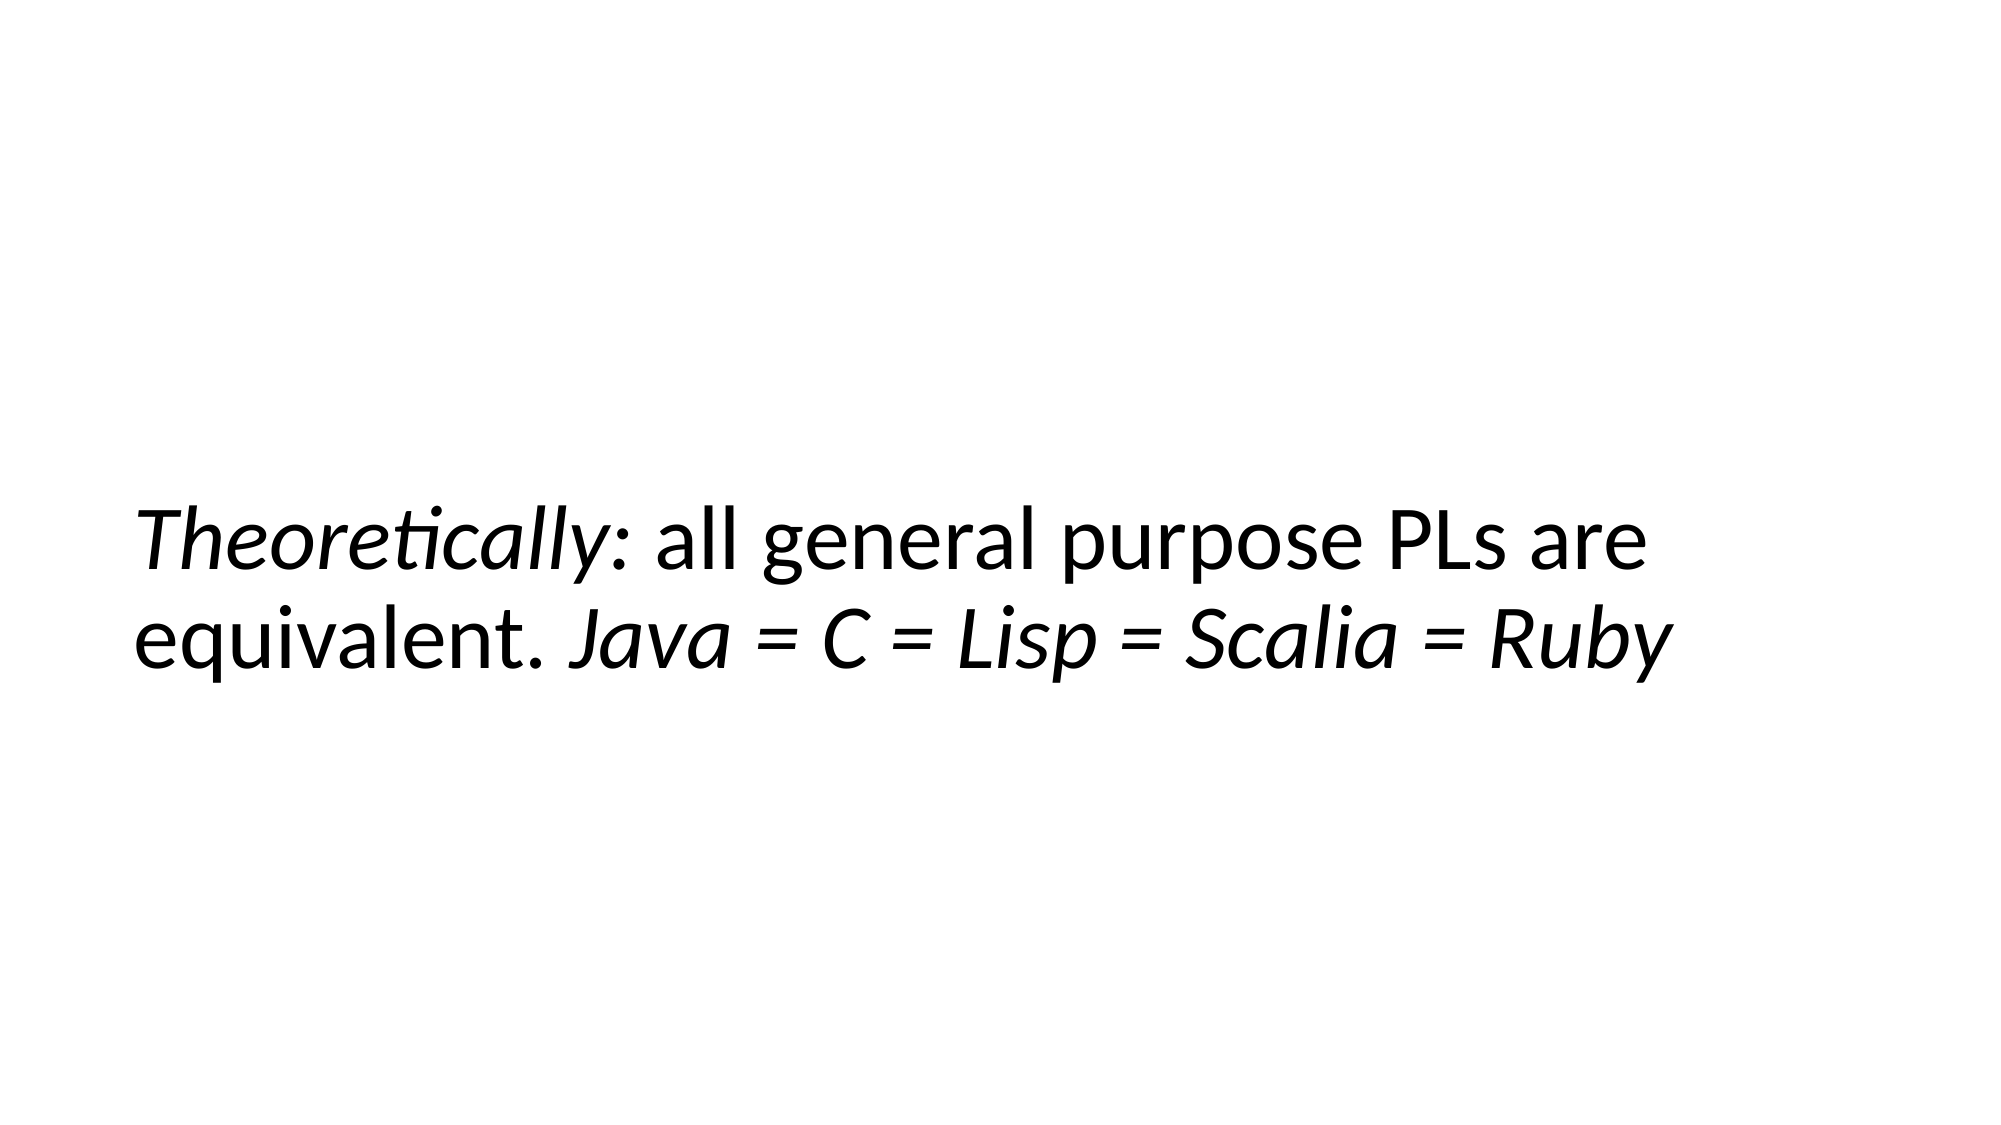

# Theoretically: all general purpose PLs are equivalent. Java = C = Lisp = Scalia = Ruby